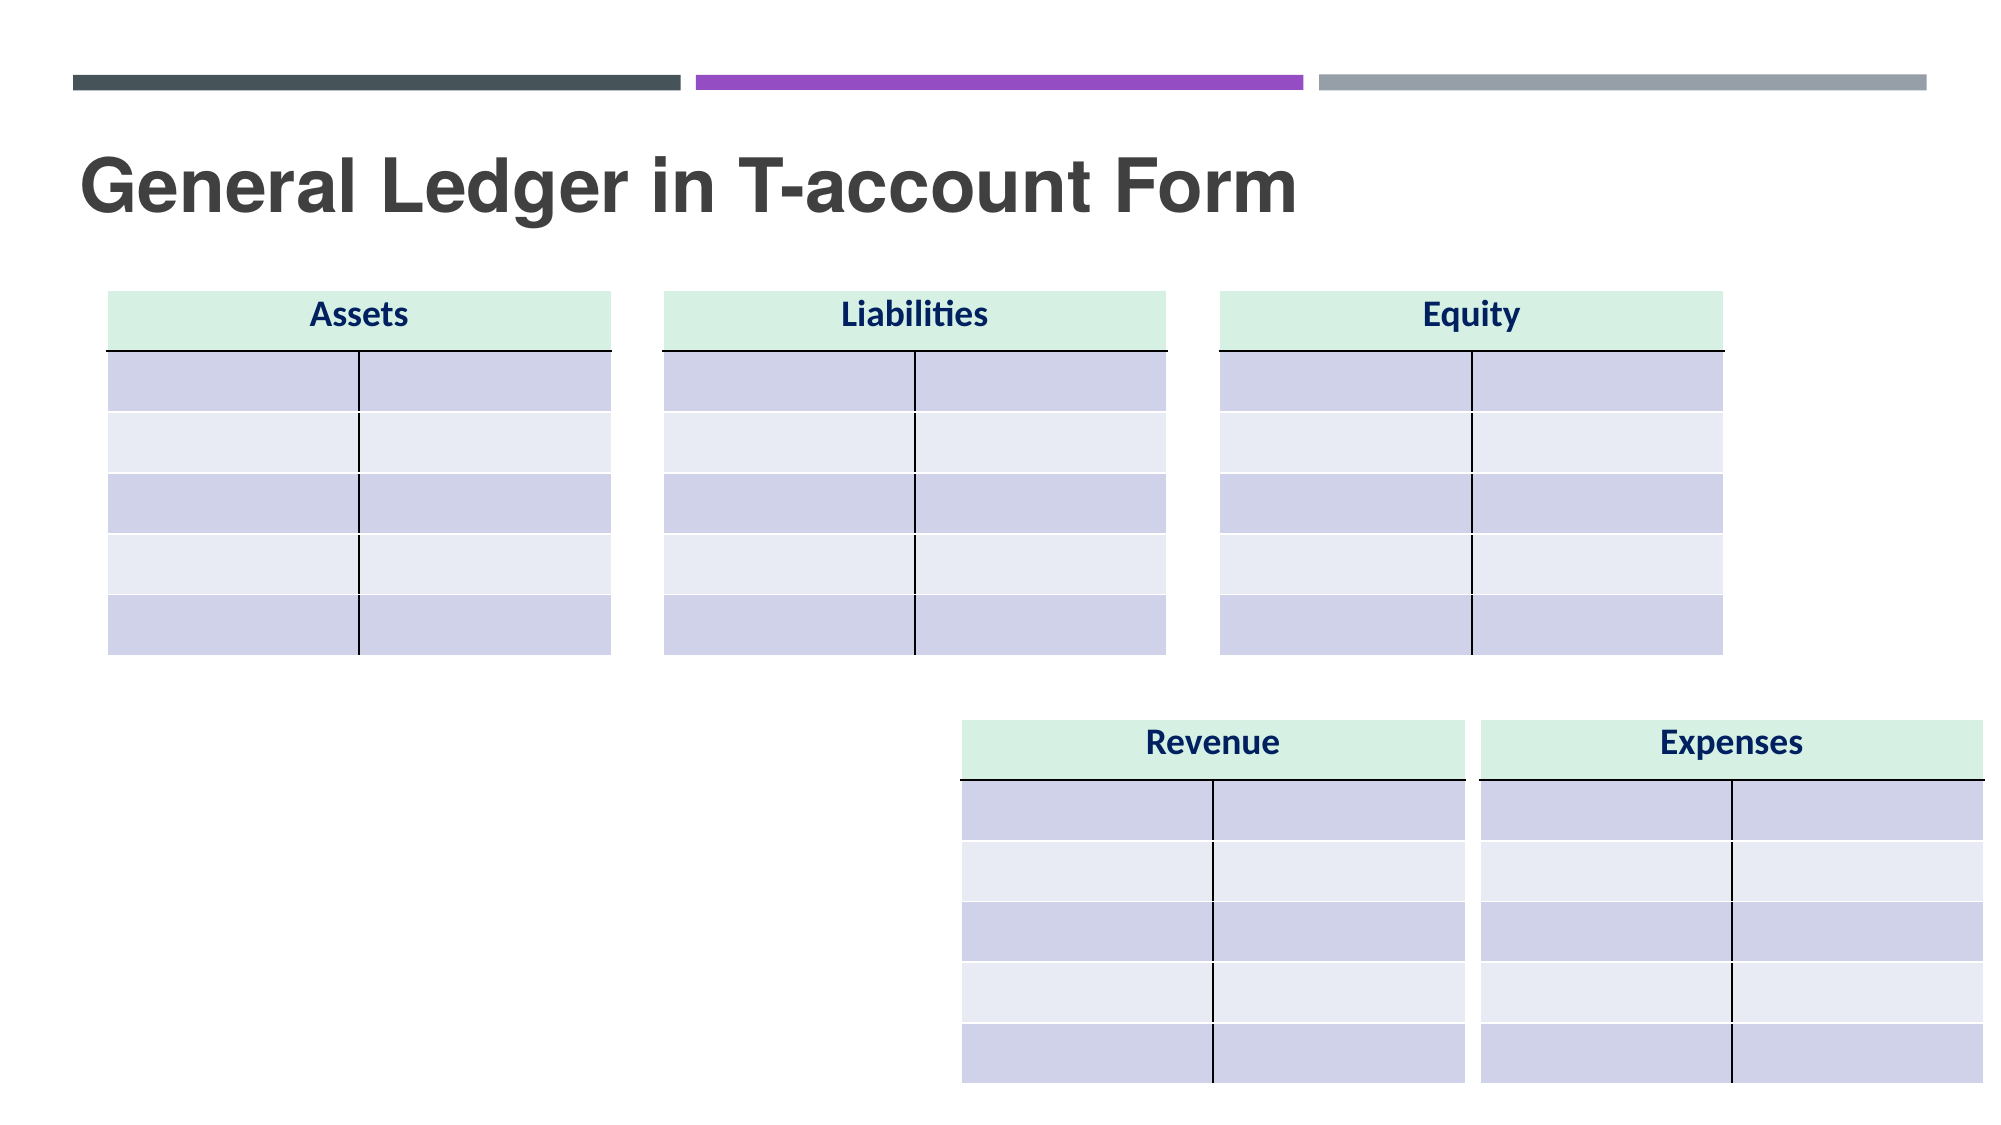

# General Ledger in T-account Form
| Assets |  |
| --- | --- |
|  |  |
|  |  |
|  |  |
|  |  |
|  |  |
| Liabilities |  |
| --- | --- |
|  |  |
|  |  |
|  |  |
|  |  |
|  |  |
| Equity |  |
| --- | --- |
|  |  |
|  |  |
|  |  |
|  |  |
|  |  |
| Revenue |  |
| --- | --- |
|  |  |
|  |  |
|  |  |
|  |  |
|  |  |
| Expenses |  |
| --- | --- |
|  |  |
|  |  |
|  |  |
|  |  |
|  |  |